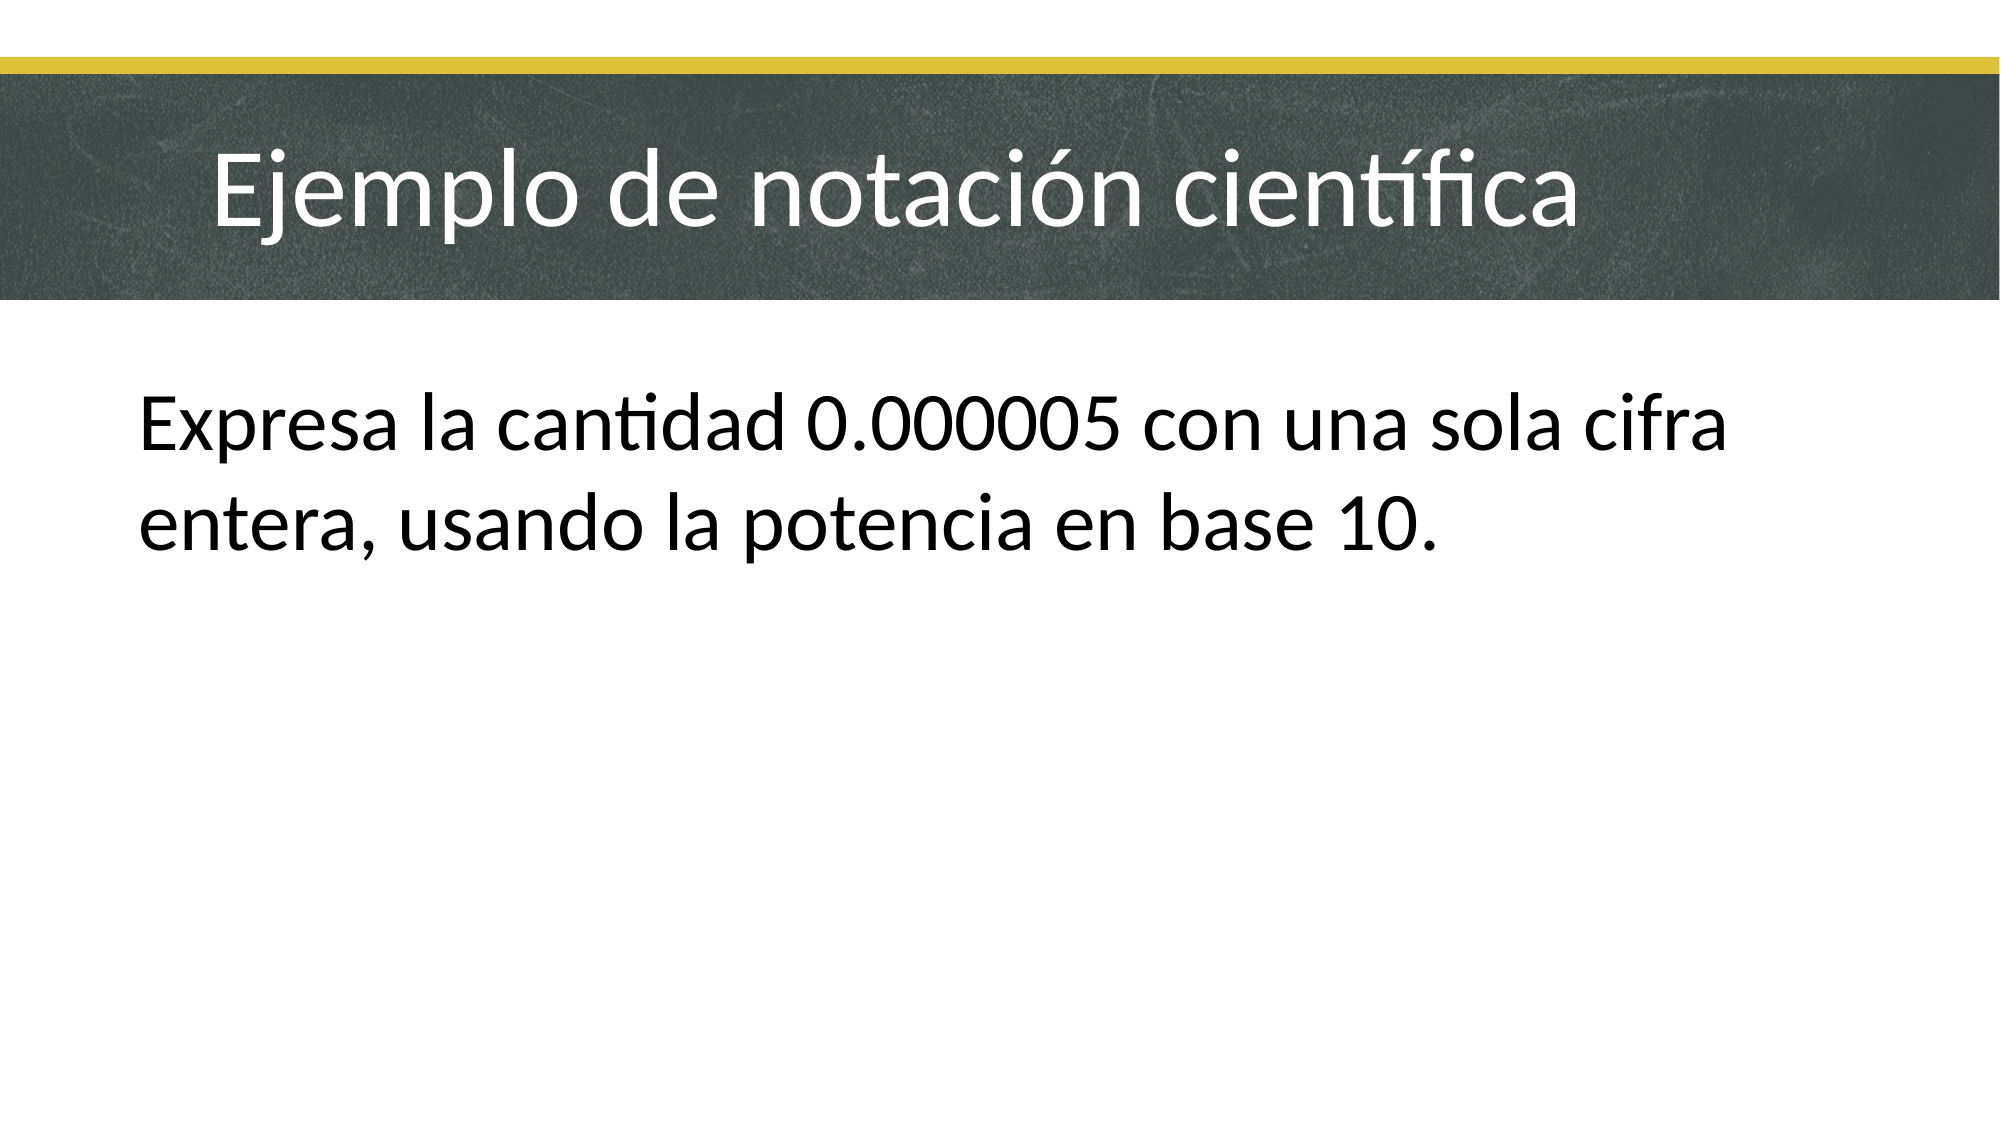

Ejemplo de notación científica
Expresa la cantidad 0.000005 con una sola cifra entera, usando la potencia en base 10.